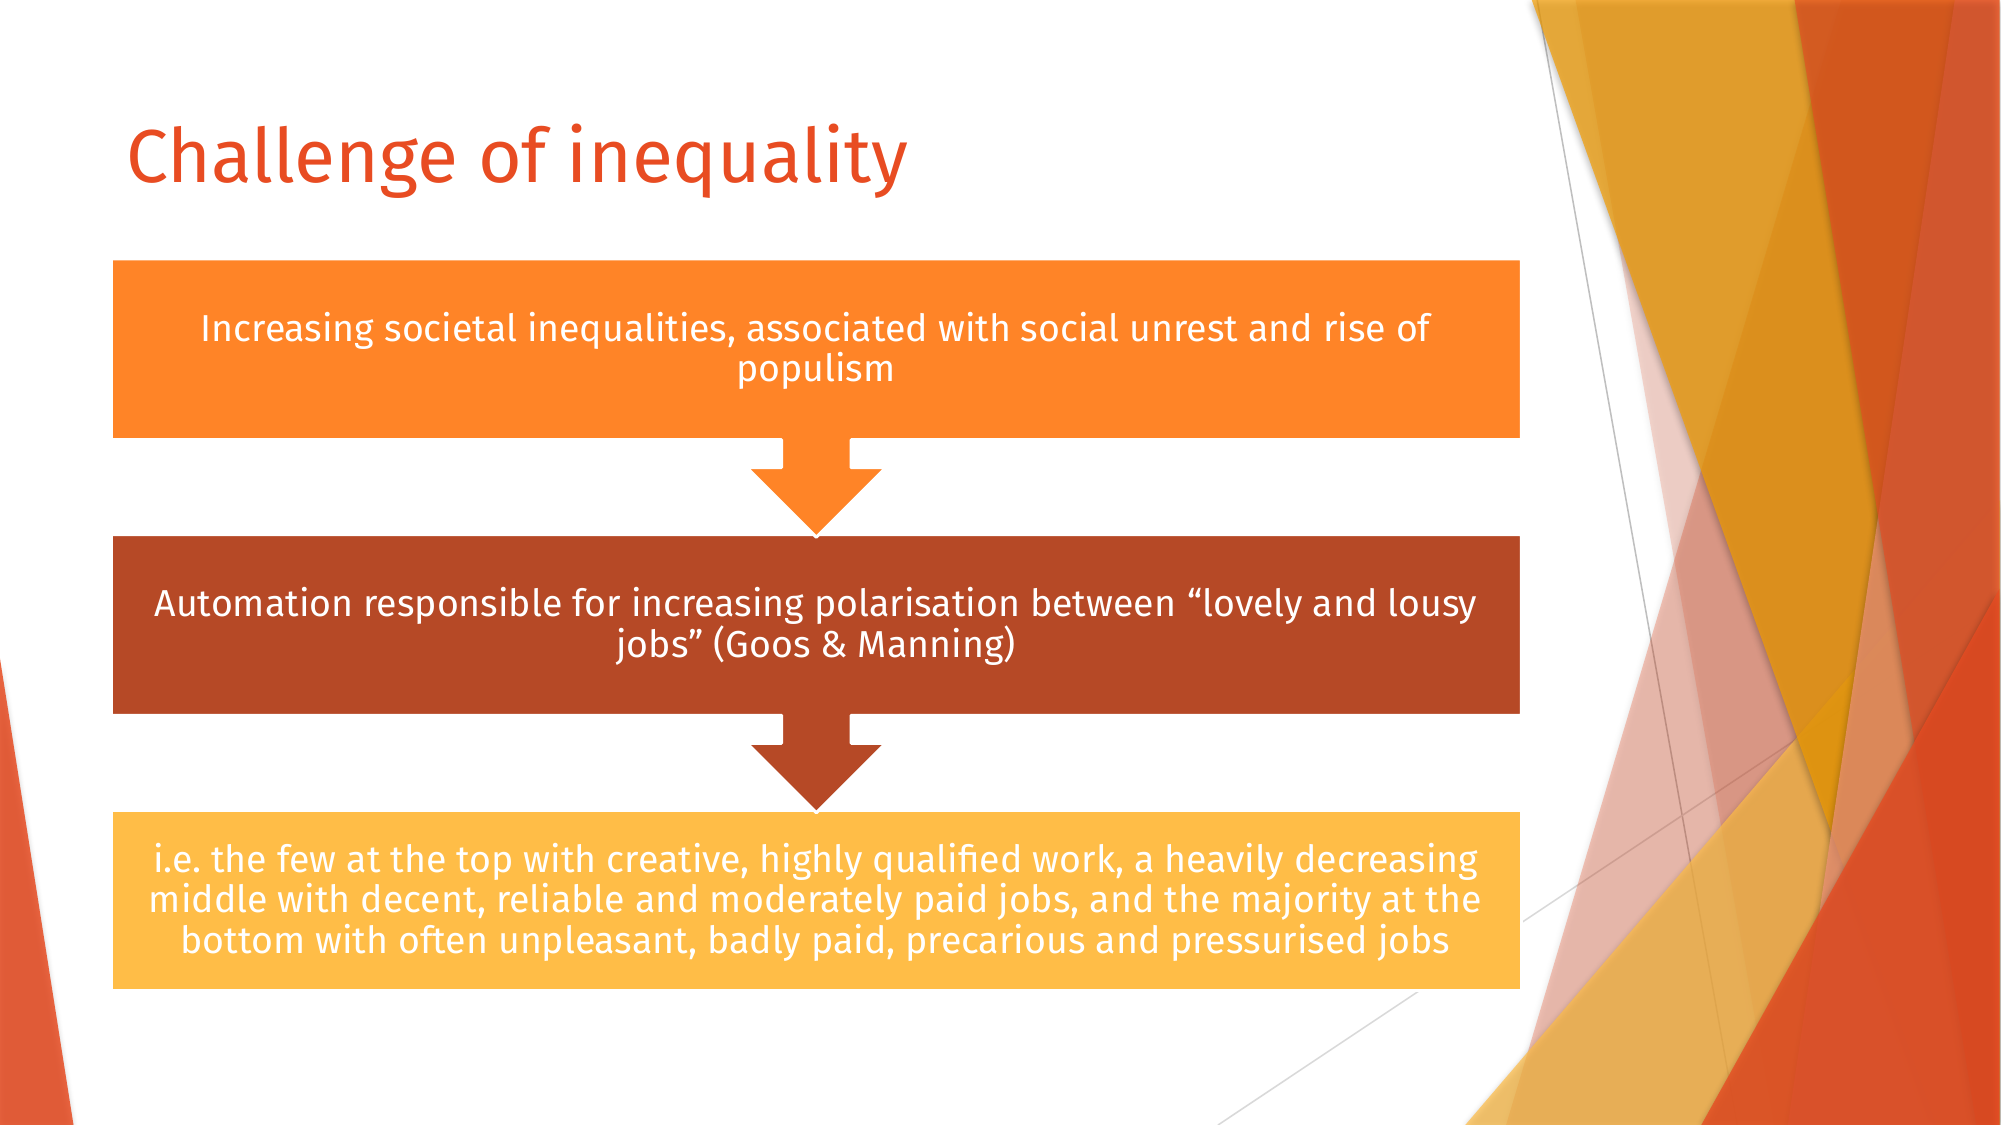

# Challenge of inequality
i.e. the few at the top with creative, highly qualified work, a heavily decreasing middle with decent, reliable and moderately paid jobs, and the majority at the bottom with often unpleasant, badly paid, precarious and pressurised jobs
Automation responsible for increasing polarisation between “lovely and lousy jobs” (Goos & Manning)
Increasing societal inequalities, associated with social unrest and rise of populism